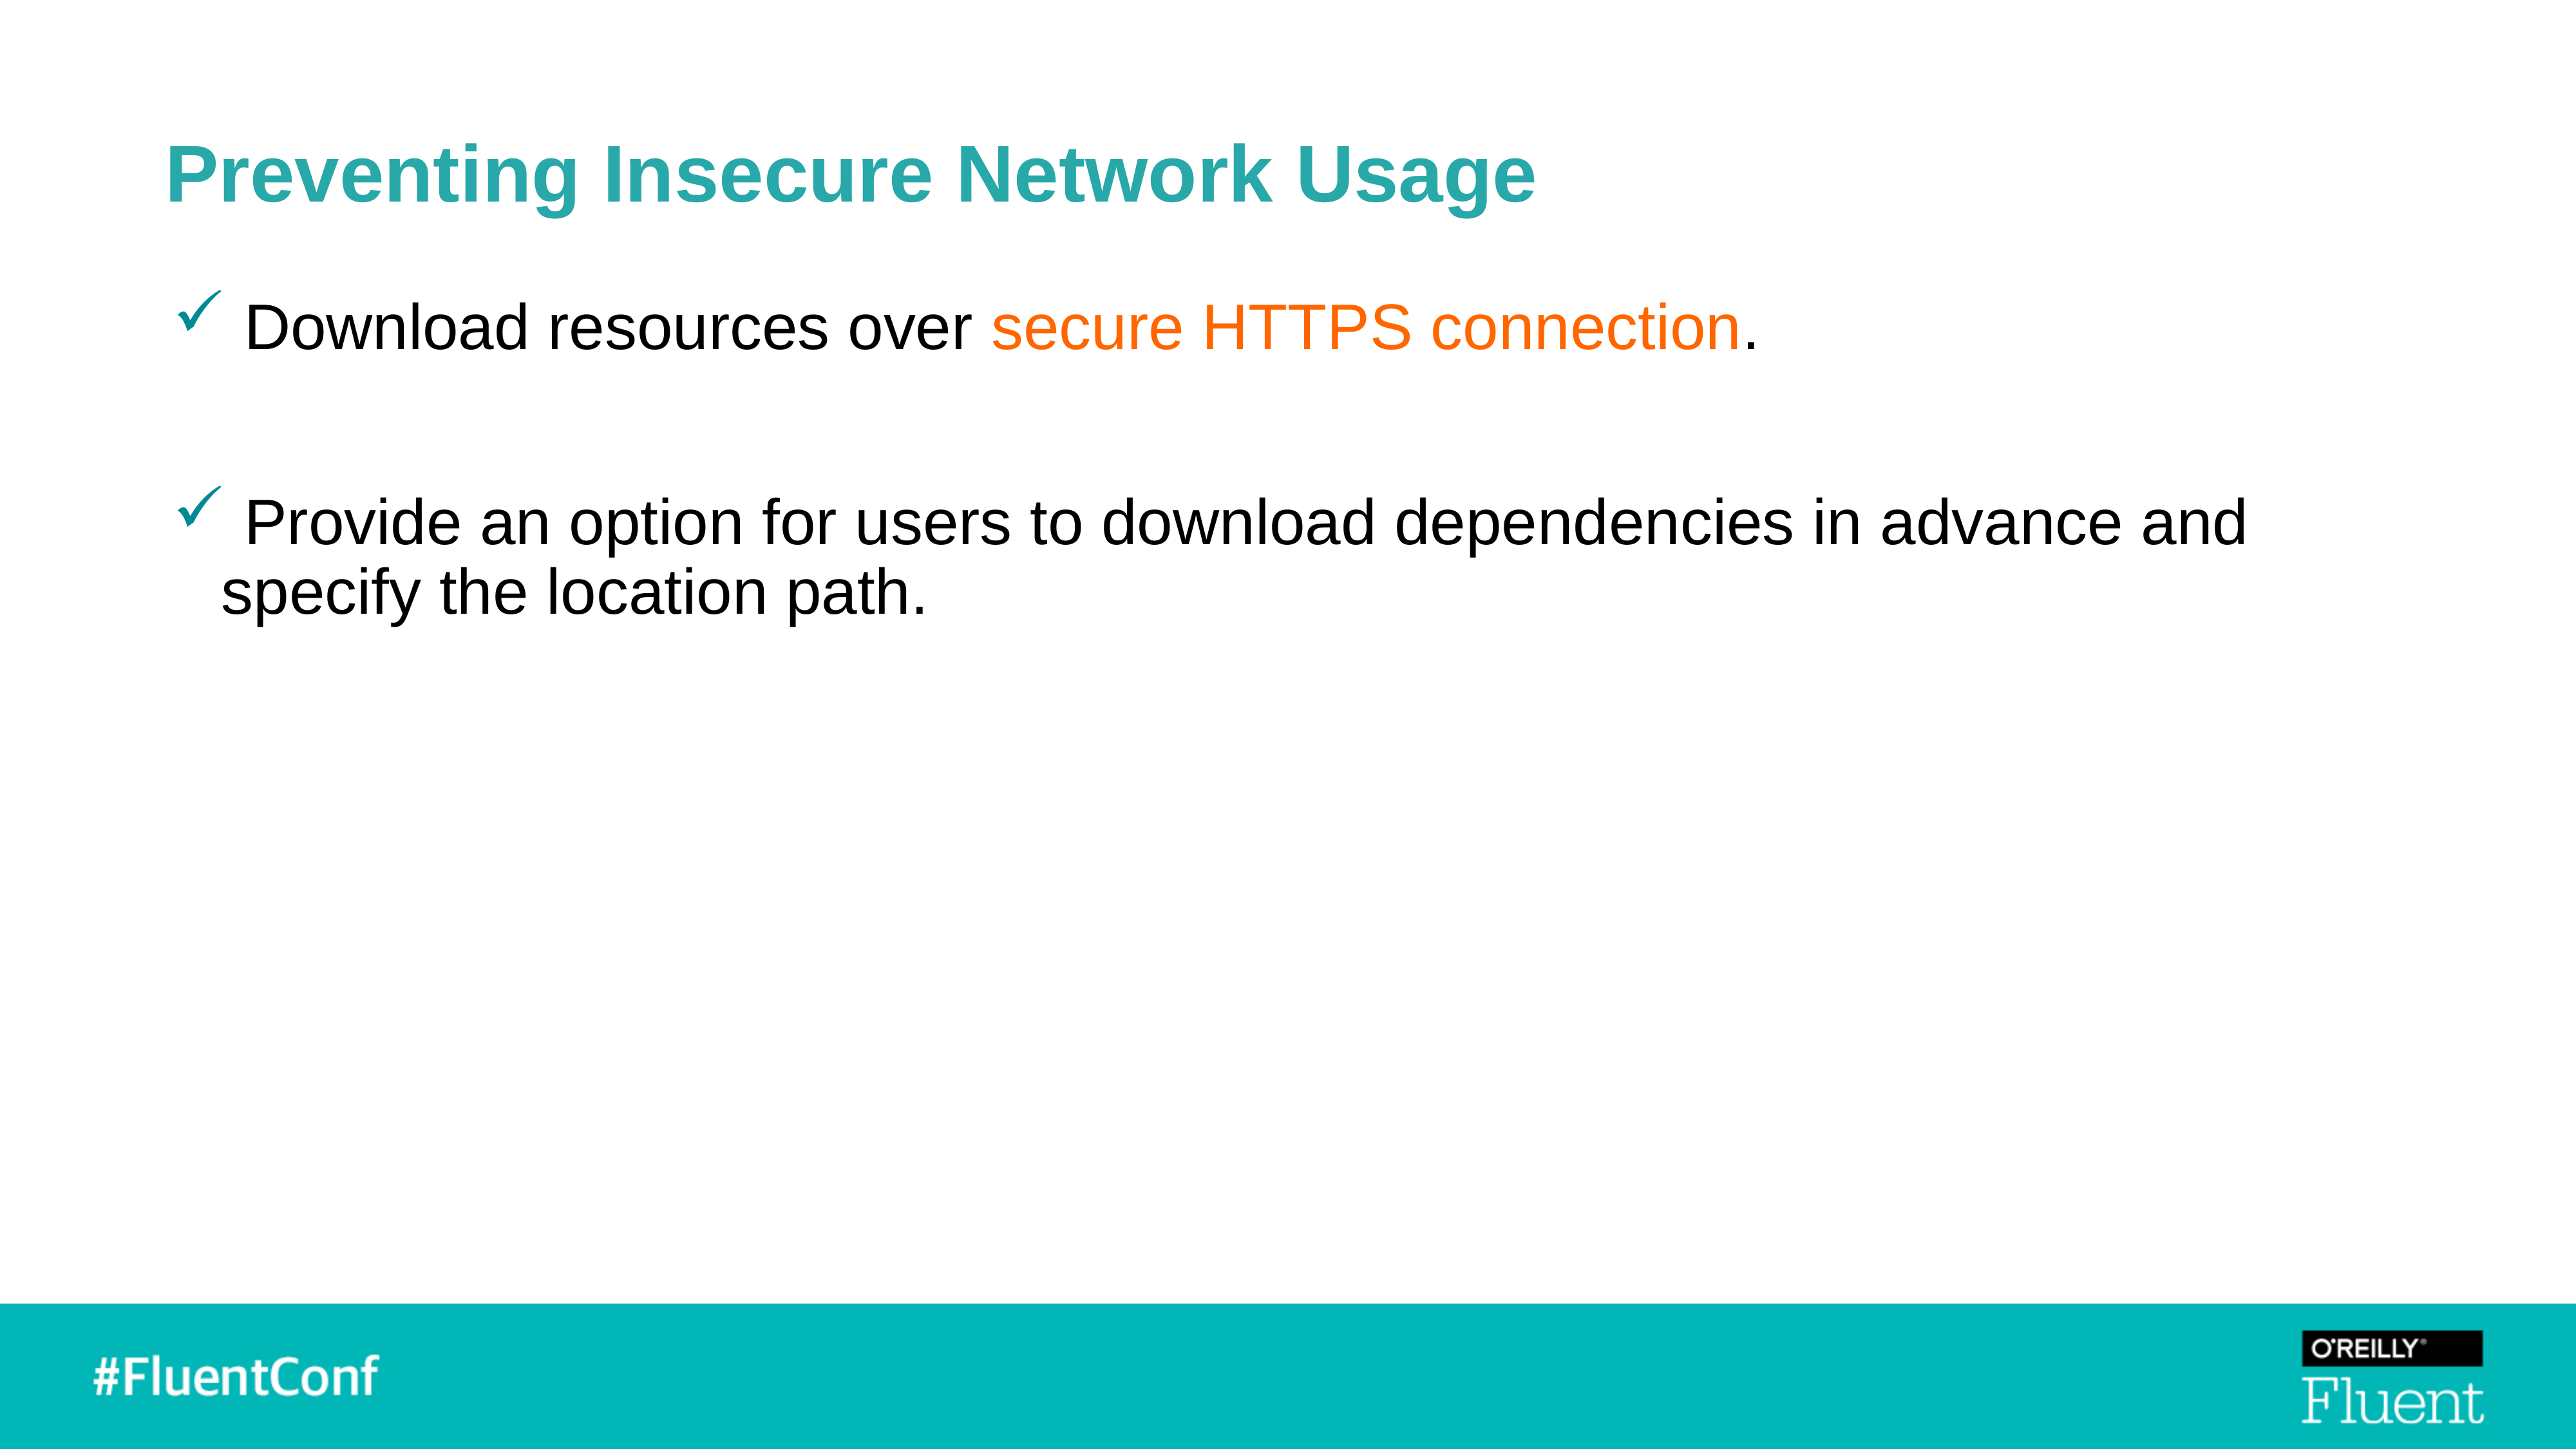

# Preventing Insecure Network Usage
 Download resources over secure HTTPS connection.

 Provide an option for users to download dependencies in advance and specify the location path.